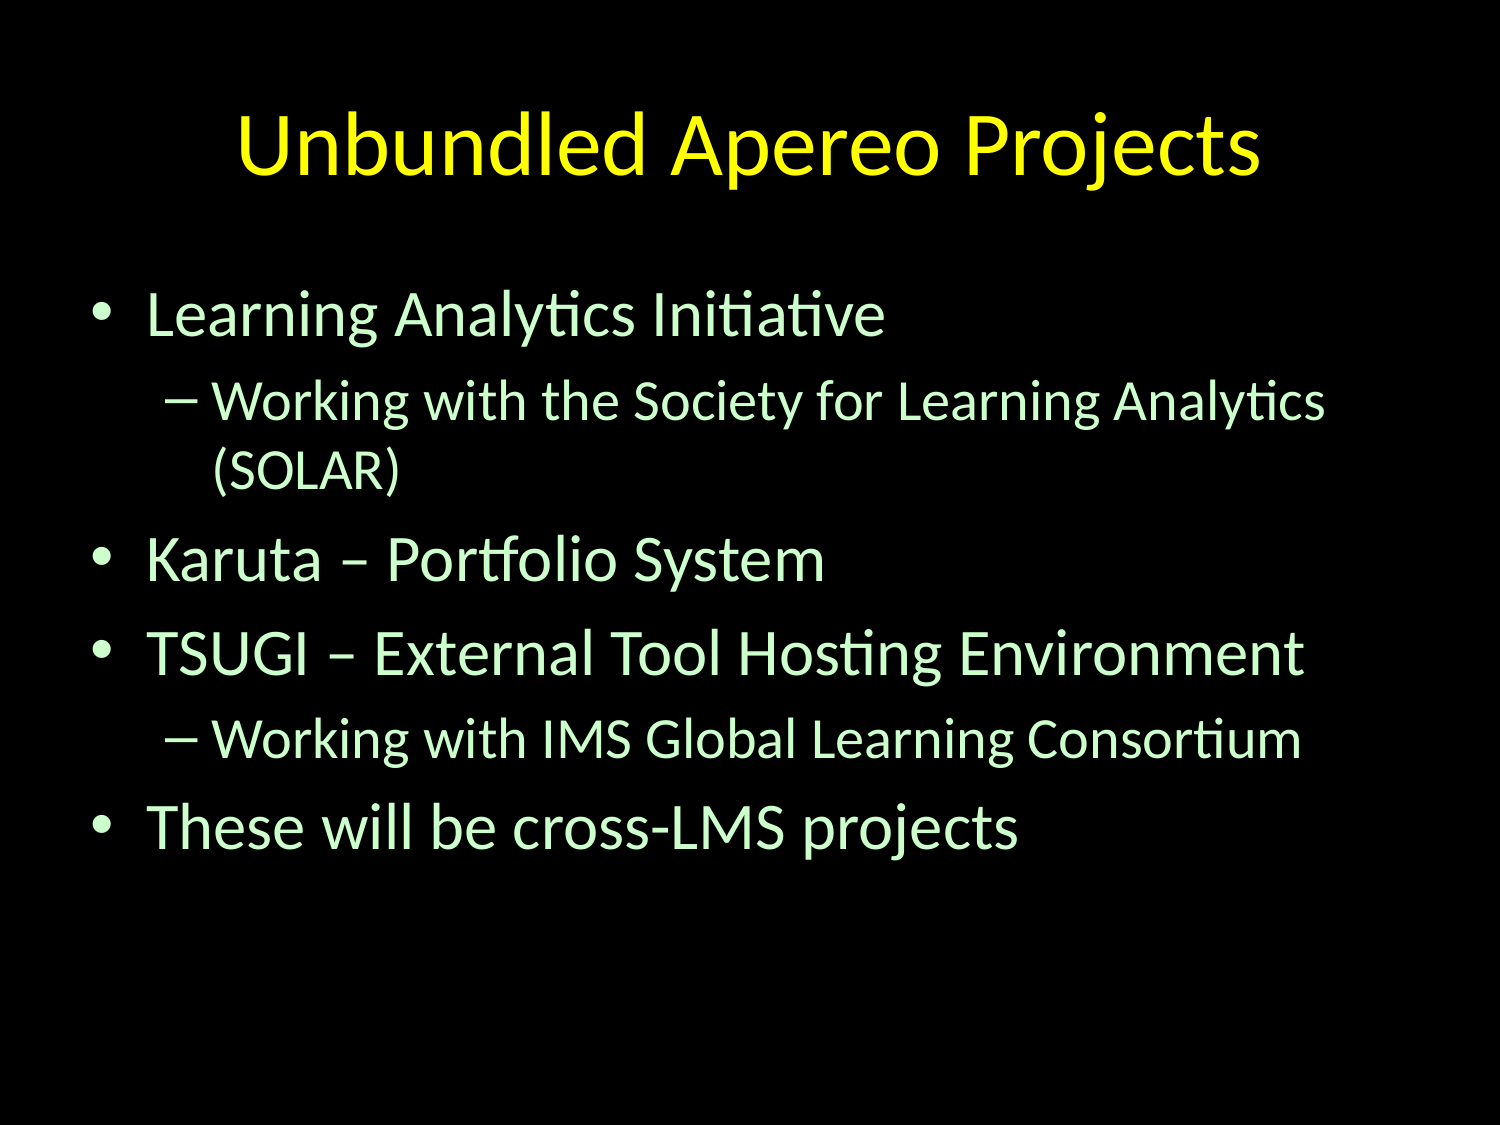

# Unbundled Apereo Projects
Learning Analytics Initiative
Working with the Society for Learning Analytics (SOLAR)
Karuta – Portfolio System
TSUGI – External Tool Hosting Environment
Working with IMS Global Learning Consortium
These will be cross-LMS projects